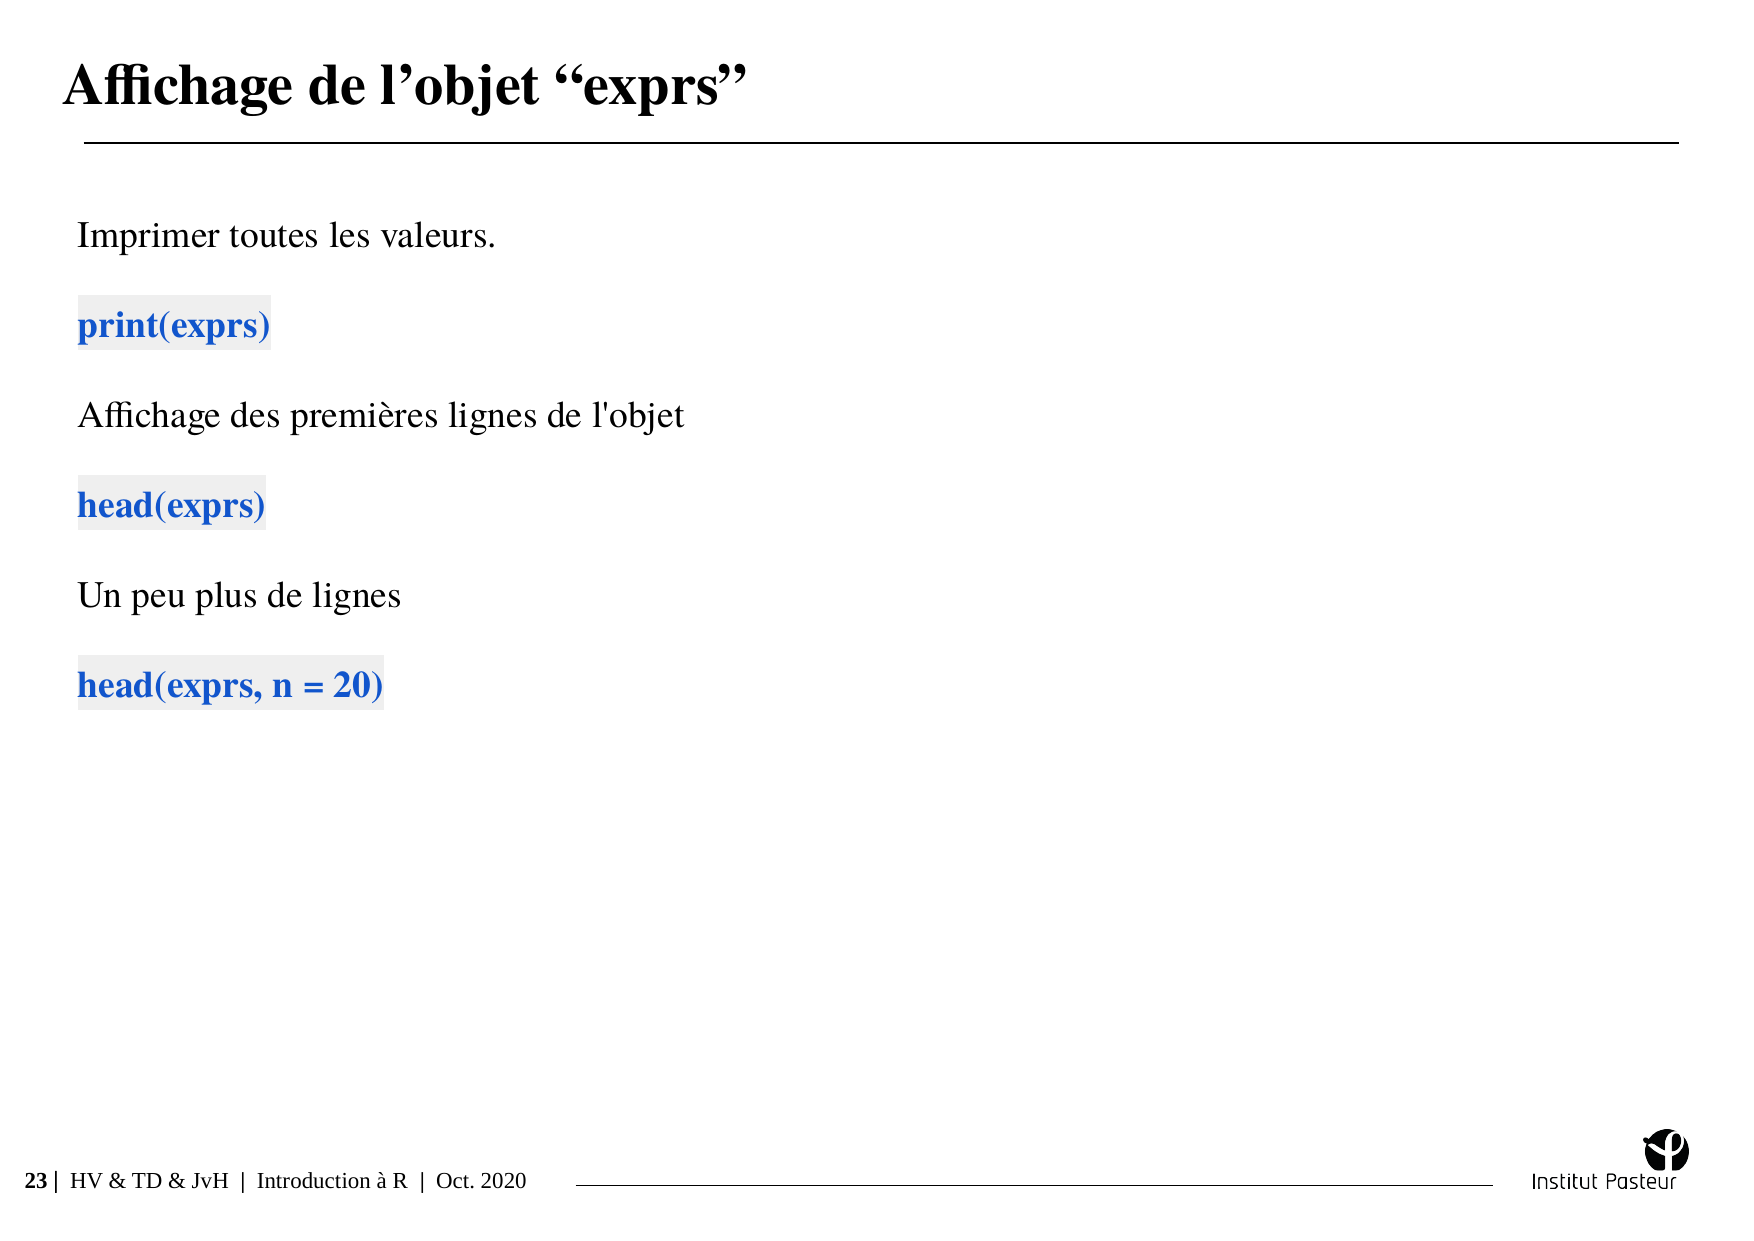

Affichage de l’objet “exprs”
Imprimer toutes les valeurs.

print(exprs)

Affichage des premières lignes de l'objet

head(exprs)

Un peu plus de lignes

head(exprs, n = 20)